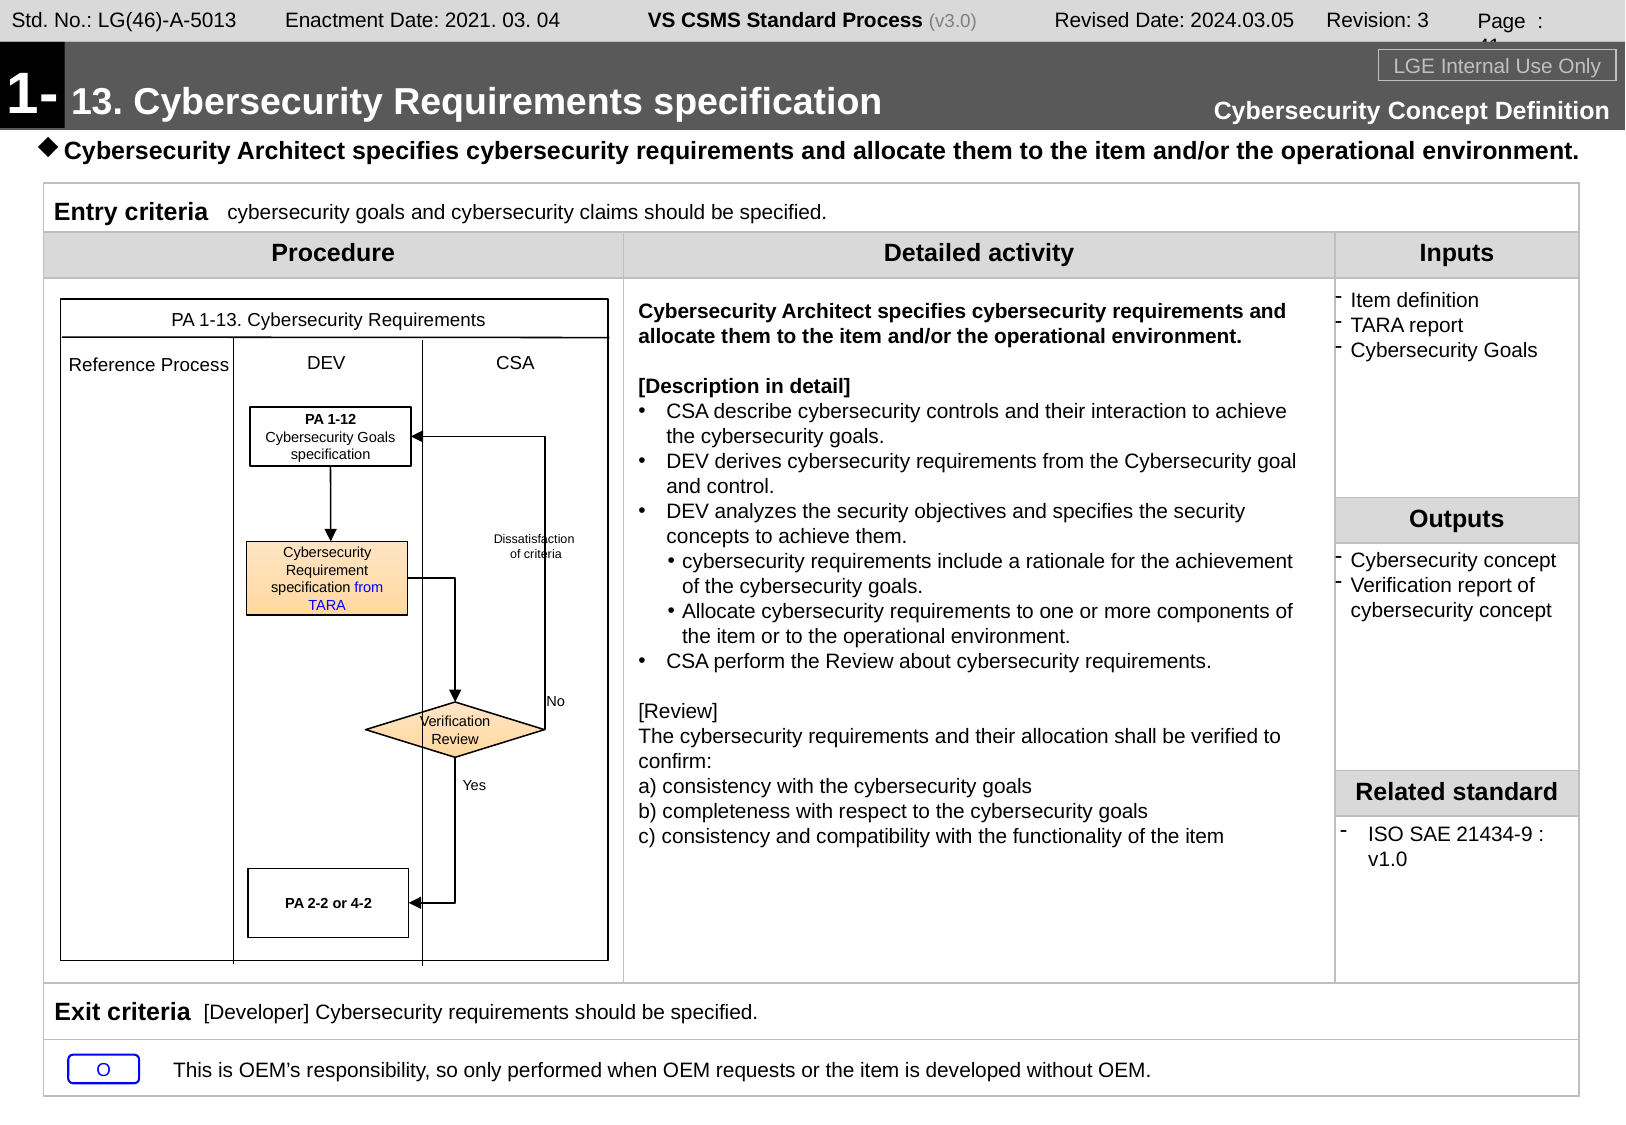

Page  :  41
1-
#
m
13. Cybersecurity Requirements specification
LGE Internal Use Only
Cybersecurity Concept Definition
Cybersecurity Architect specifies cybersecurity requirements and allocate them to the item and/or the operational environment.
cybersecurity goals and cybersecurity claims should be specified.
Item definition
TARA report
Cybersecurity Goals

Cybersecurity Architect specifies cybersecurity requirements and allocate them to the item and/or the operational environment.

[Description in detail]
CSA describe cybersecurity controls and their interaction to achieve the cybersecurity goals.
DEV derives cybersecurity requirements from the Cybersecurity goal and control.
DEV analyzes the security objectives and specifies the security concepts to achieve them.
cybersecurity requirements include a rationale for the achievement of the cybersecurity goals.
Allocate cybersecurity requirements to one or more components of the item or to the operational environment.
CSA perform the Review about cybersecurity requirements.

[Review]
The cybersecurity requirements and their allocation shall be verified to confirm:
a) consistency with the cybersecurity goals
b) completeness with respect to the cybersecurity goals
c) consistency and compatibility with the functionality of the item

PA 1-13. Cybersecurity Requirements
DEV
CSA
Reference Process
PA 1-12
Cybersecurity Goals specification
Dissatisfaction
of criteria
Cybersecurity concept
Verification report of cybersecurity concept
Cybersecurity Requirement specification from TARA
No
Verification Review
Yes
ISO SAE 21434-9 : v1.0

PA 2-2 or 4-2
[Developer] Cybersecurity requirements should be specified.
This is OEM’s responsibility, so only performed when OEM requests or the item is developed without OEM.
O